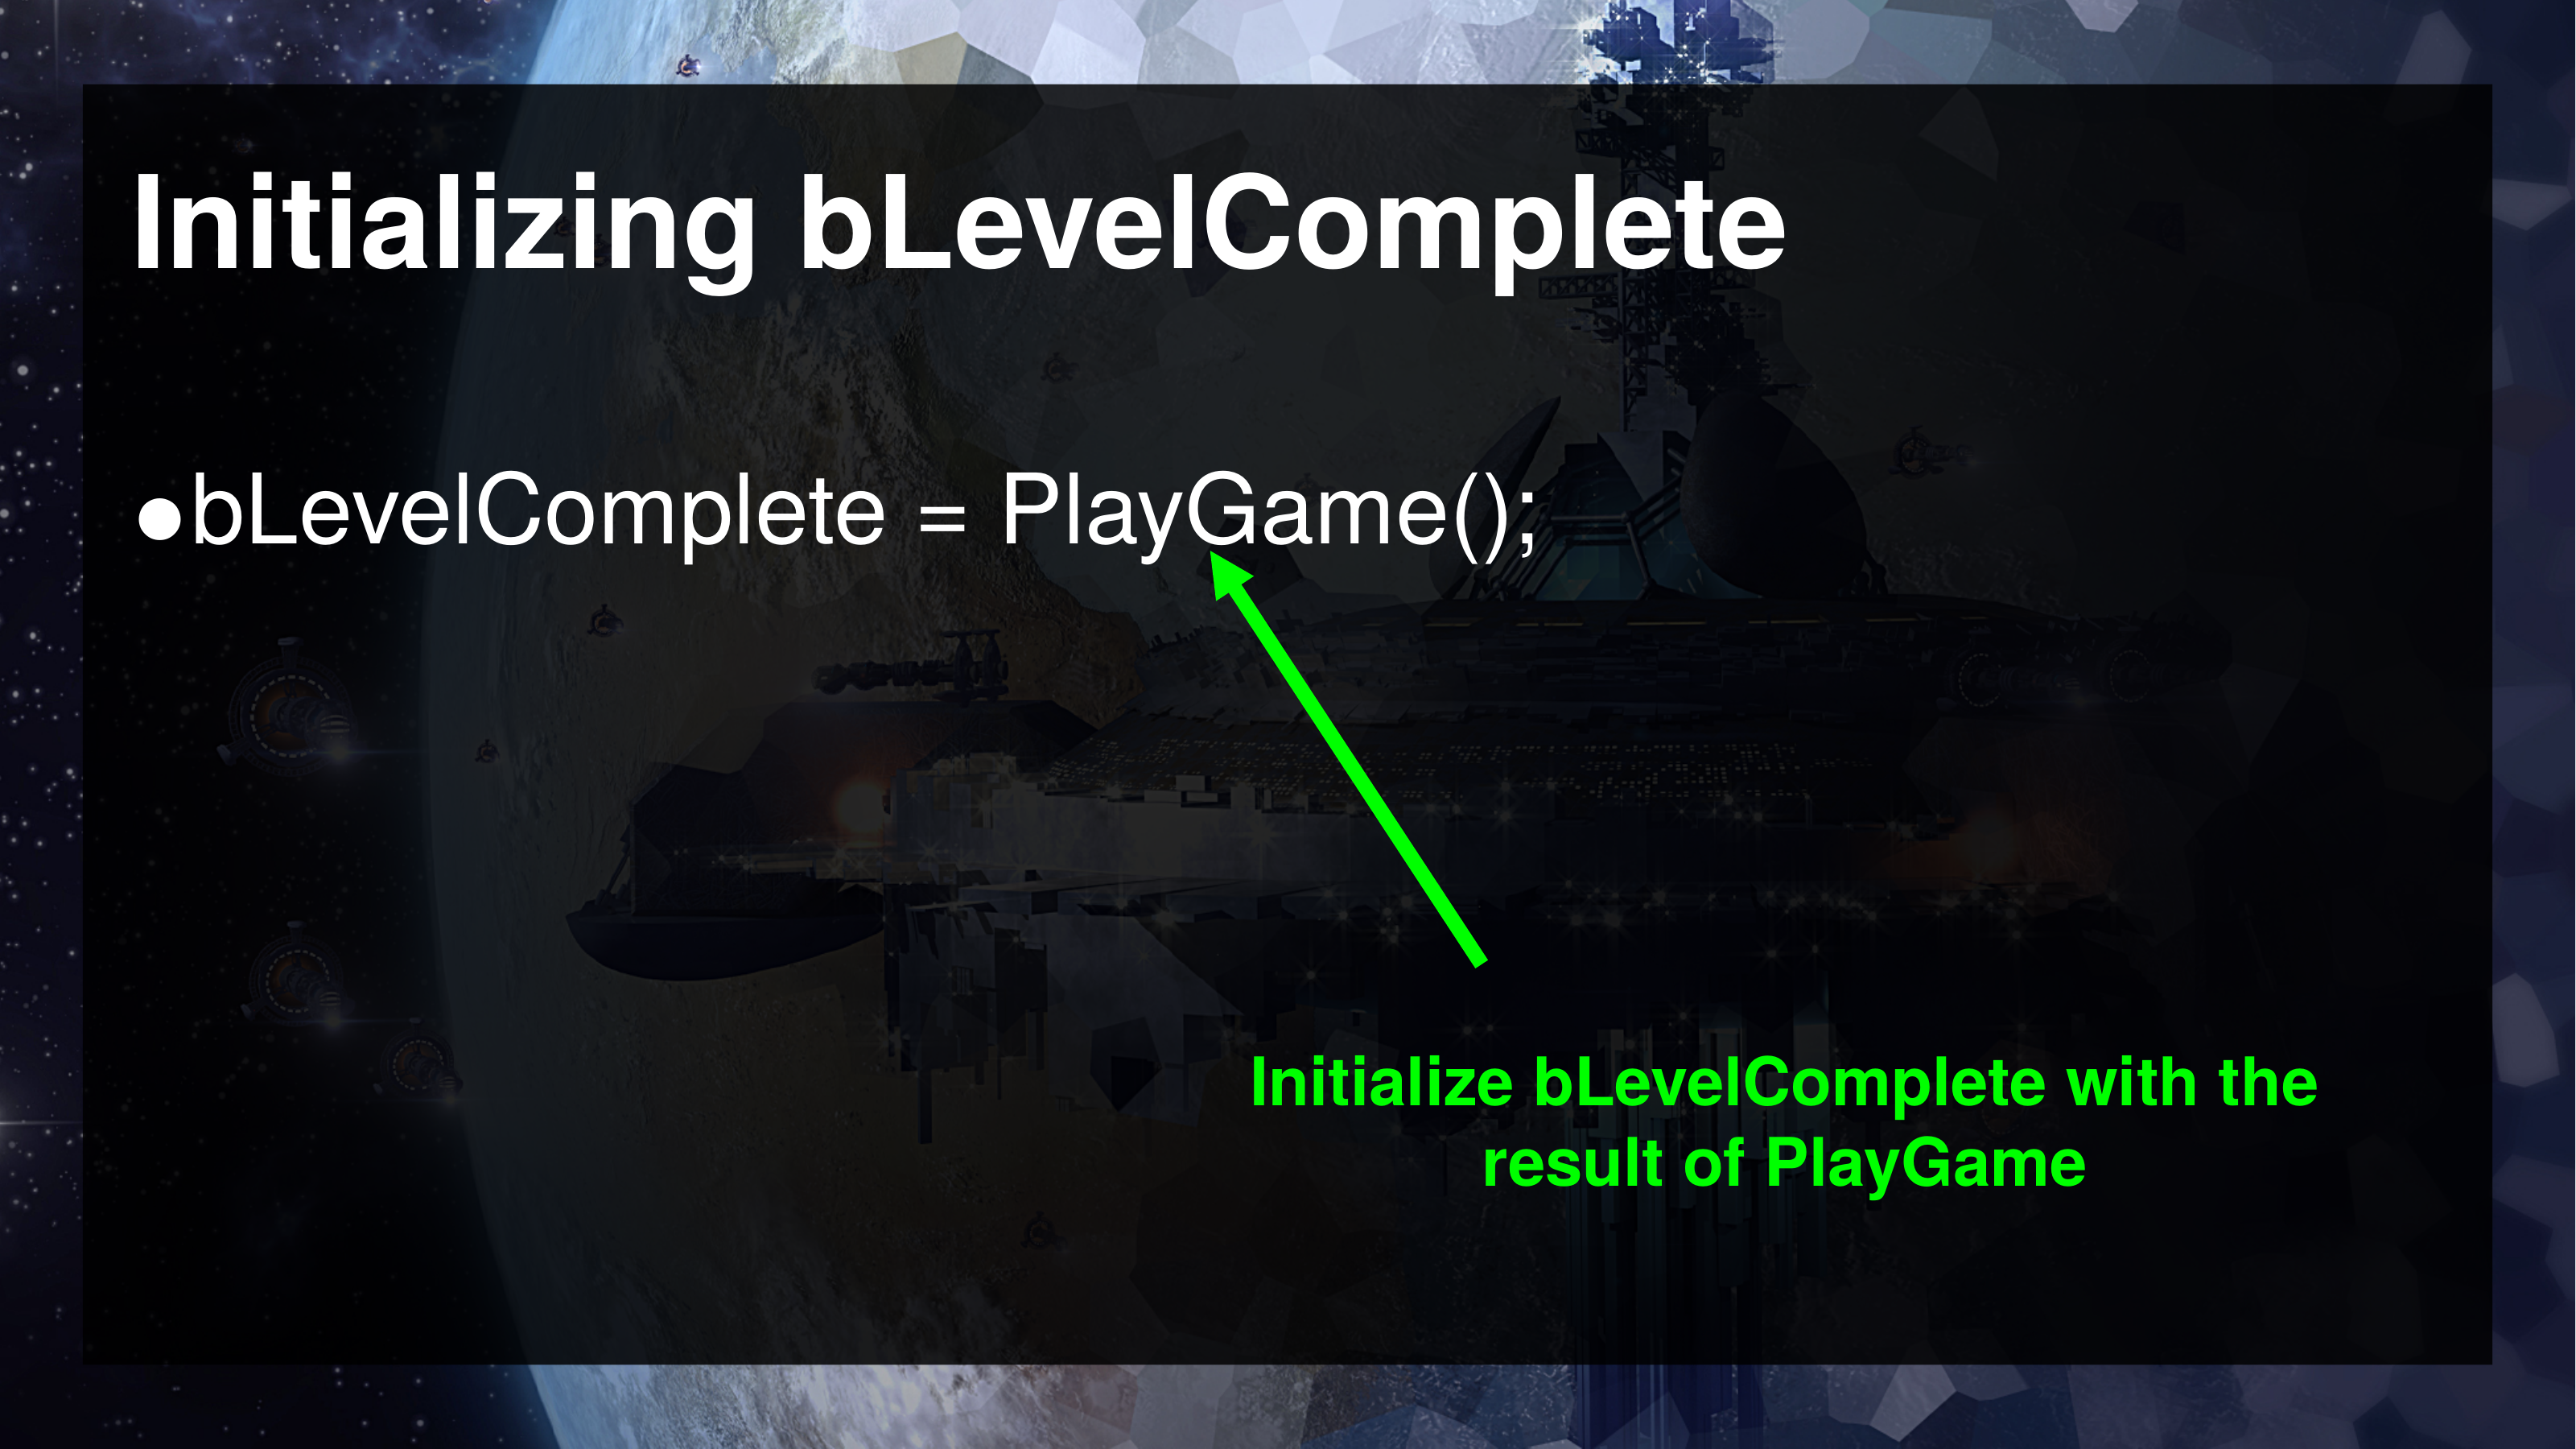

# Initializing bLevelComplete
bLevelComplete = PlayGame();
Initialize bLevelComplete with the result of PlayGame